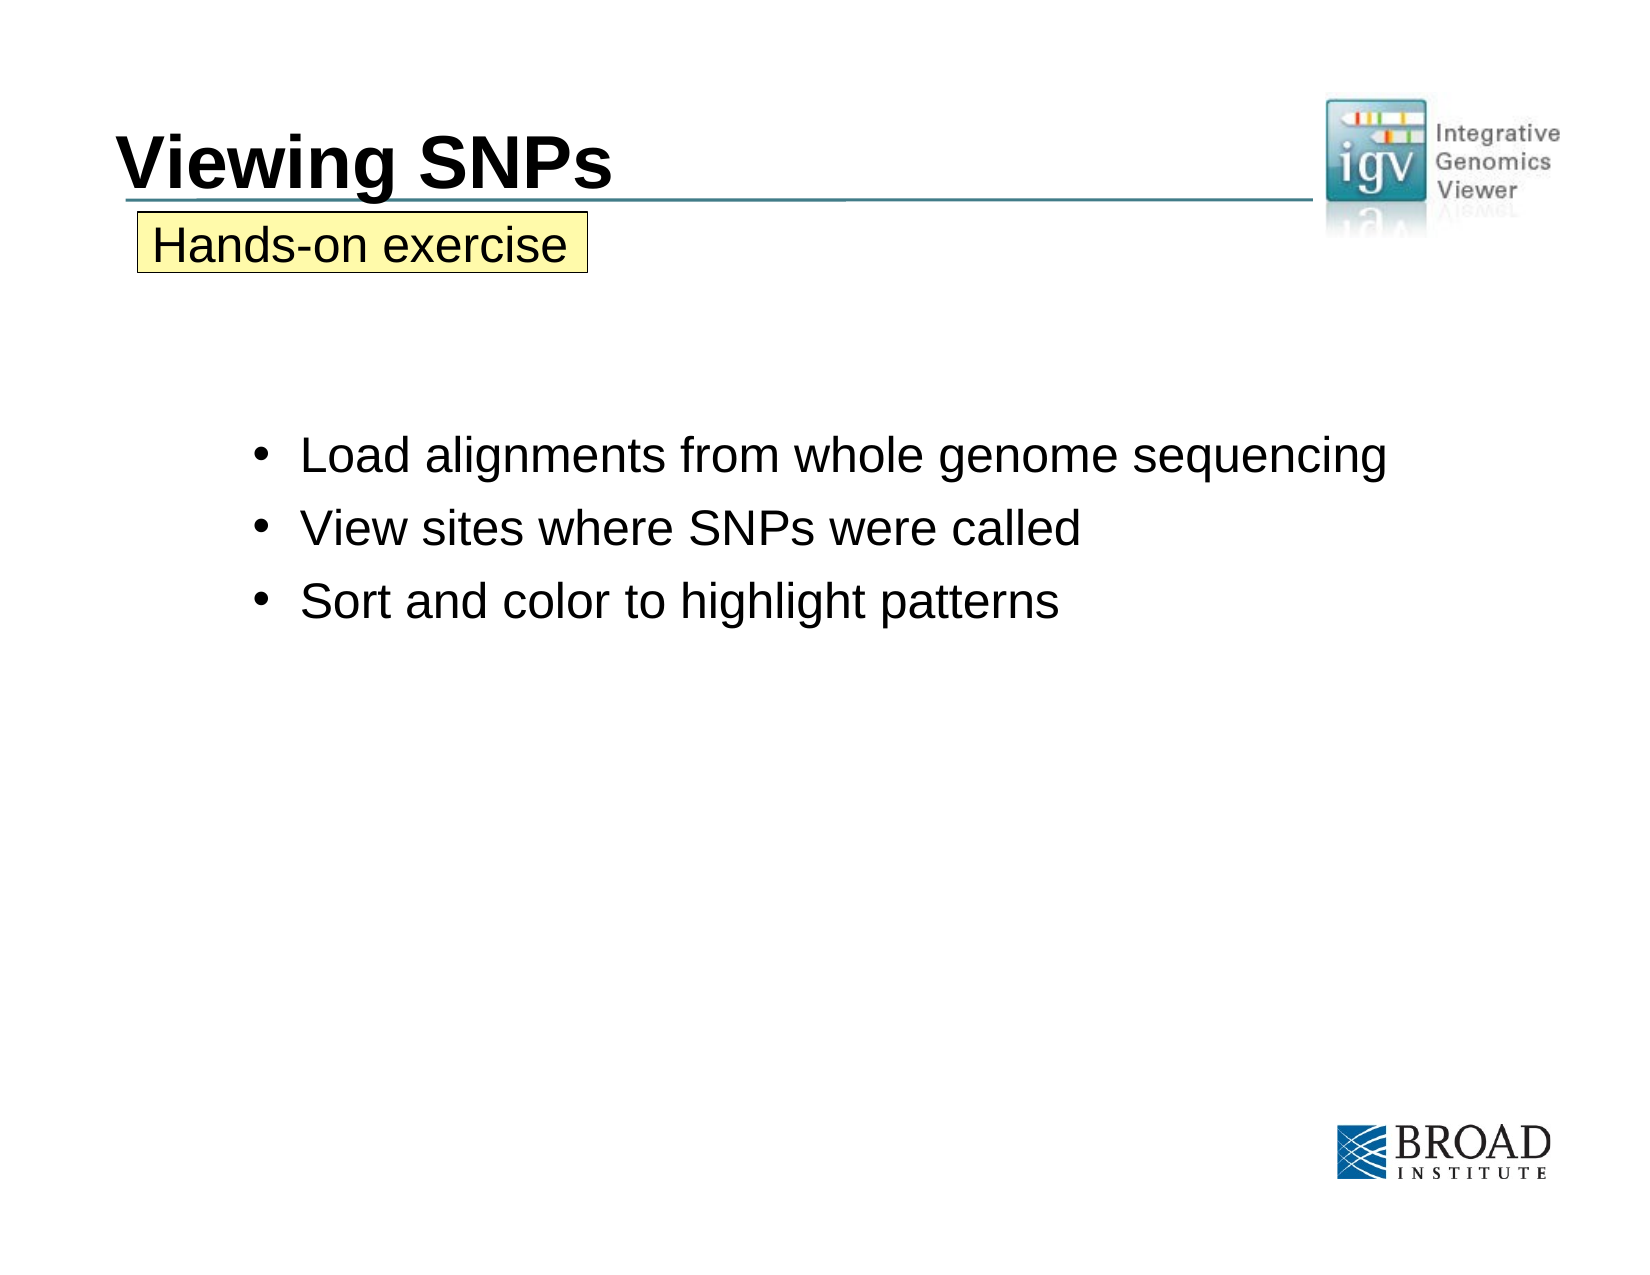

# Viewing SNPs
Hands-on exercise
Load alignments from whole genome sequencing
View sites where SNPs were called
Sort and color to highlight patterns